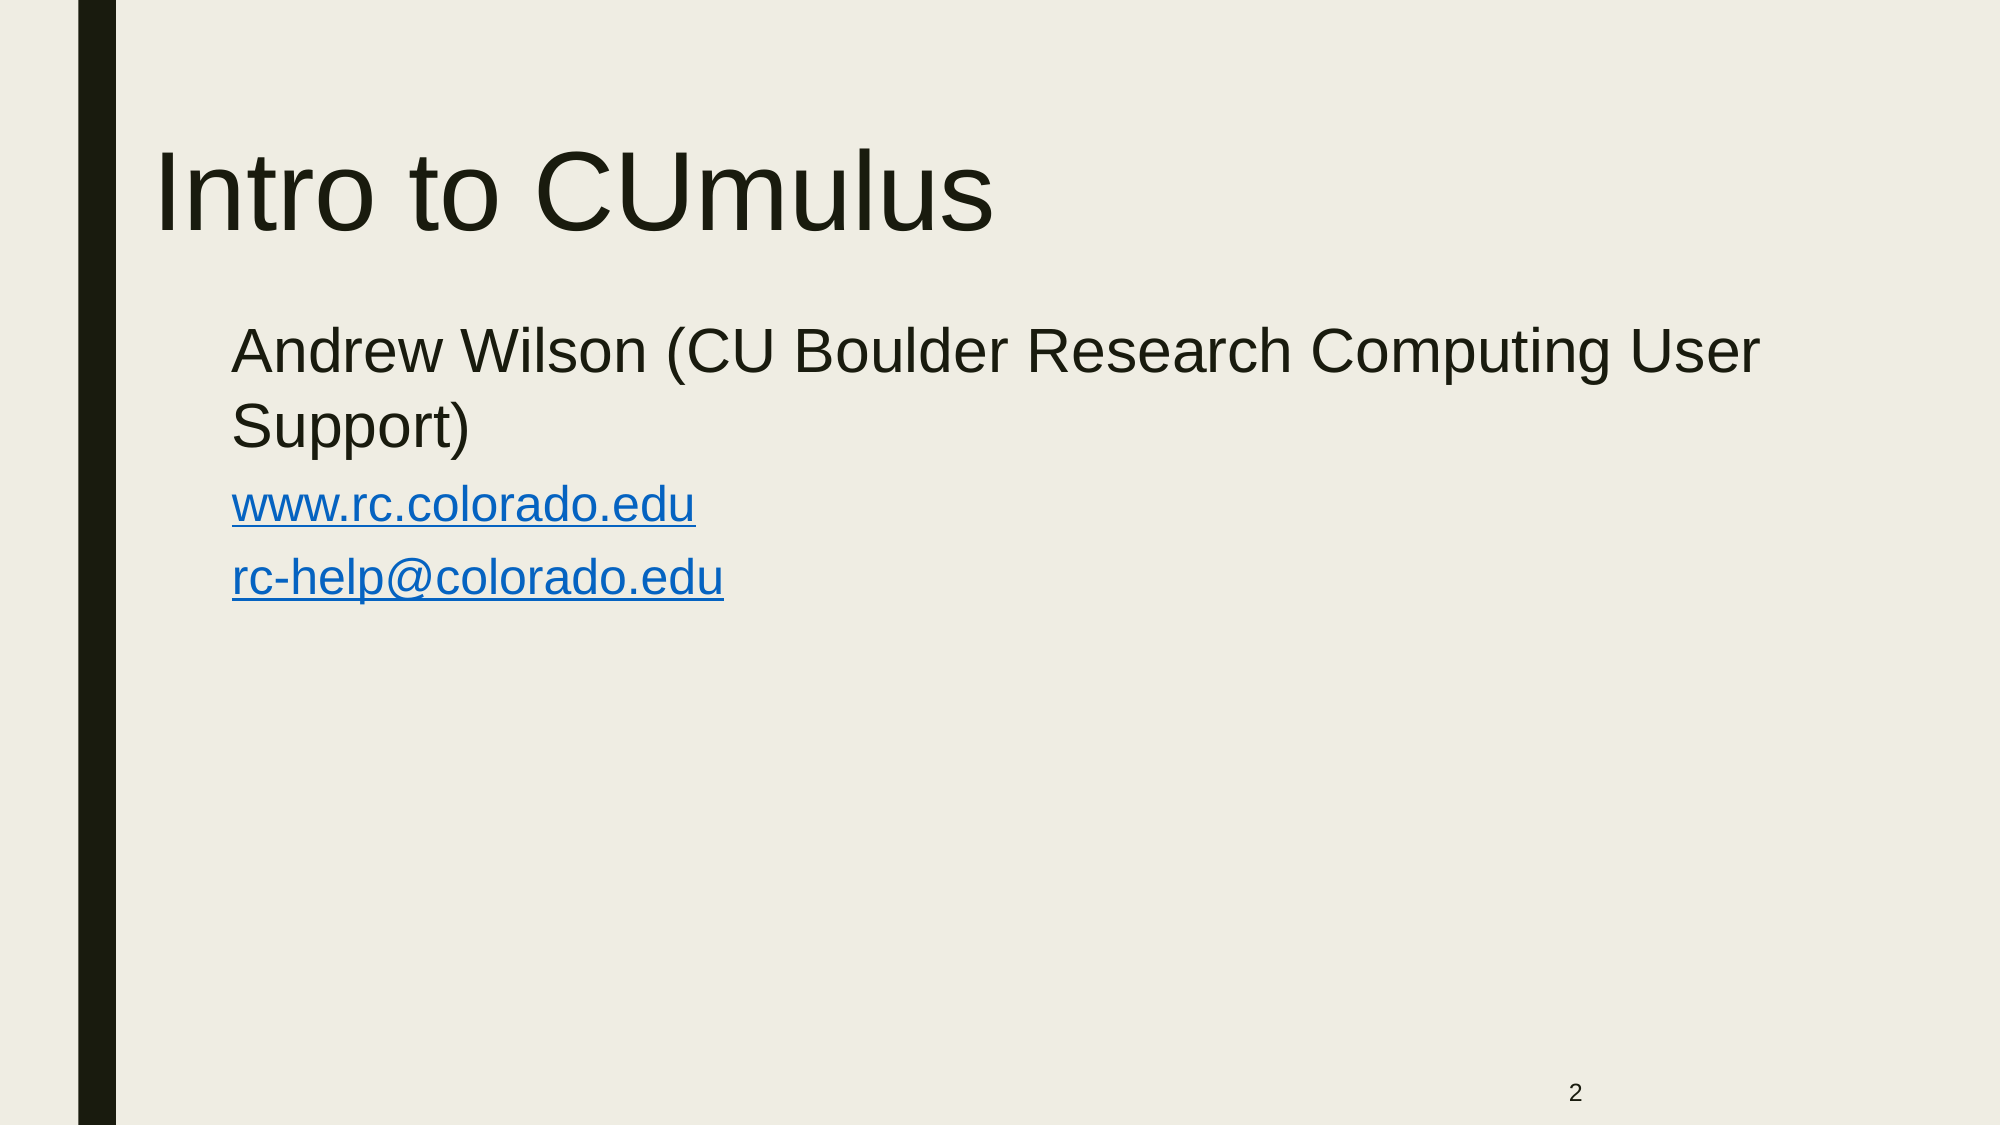

# Intro to CUmulus
Andrew Wilson (CU Boulder Research Computing User Support)
www.rc.colorado.edu
rc-help@colorado.edu

2